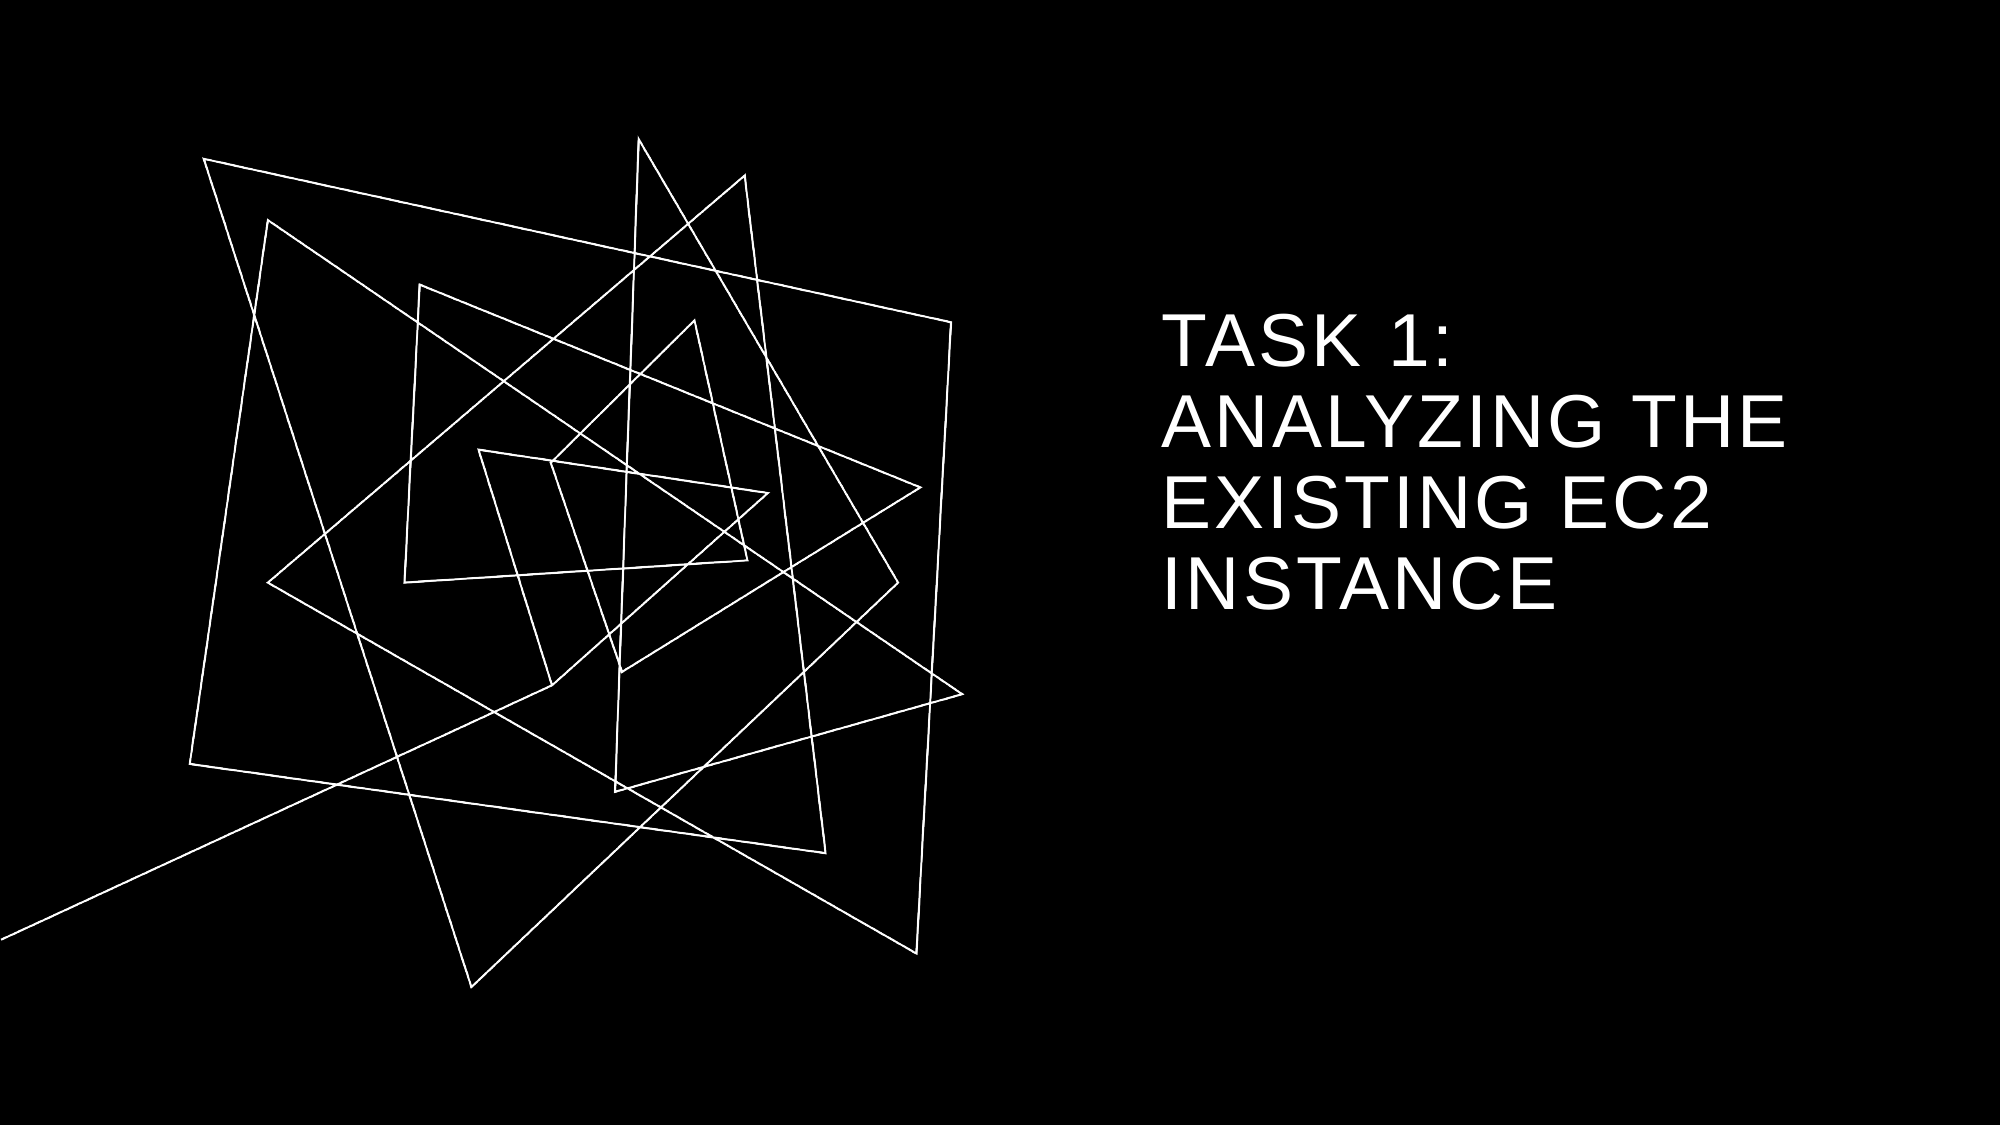

# Task 1: Analyzing the existing EC2 instance